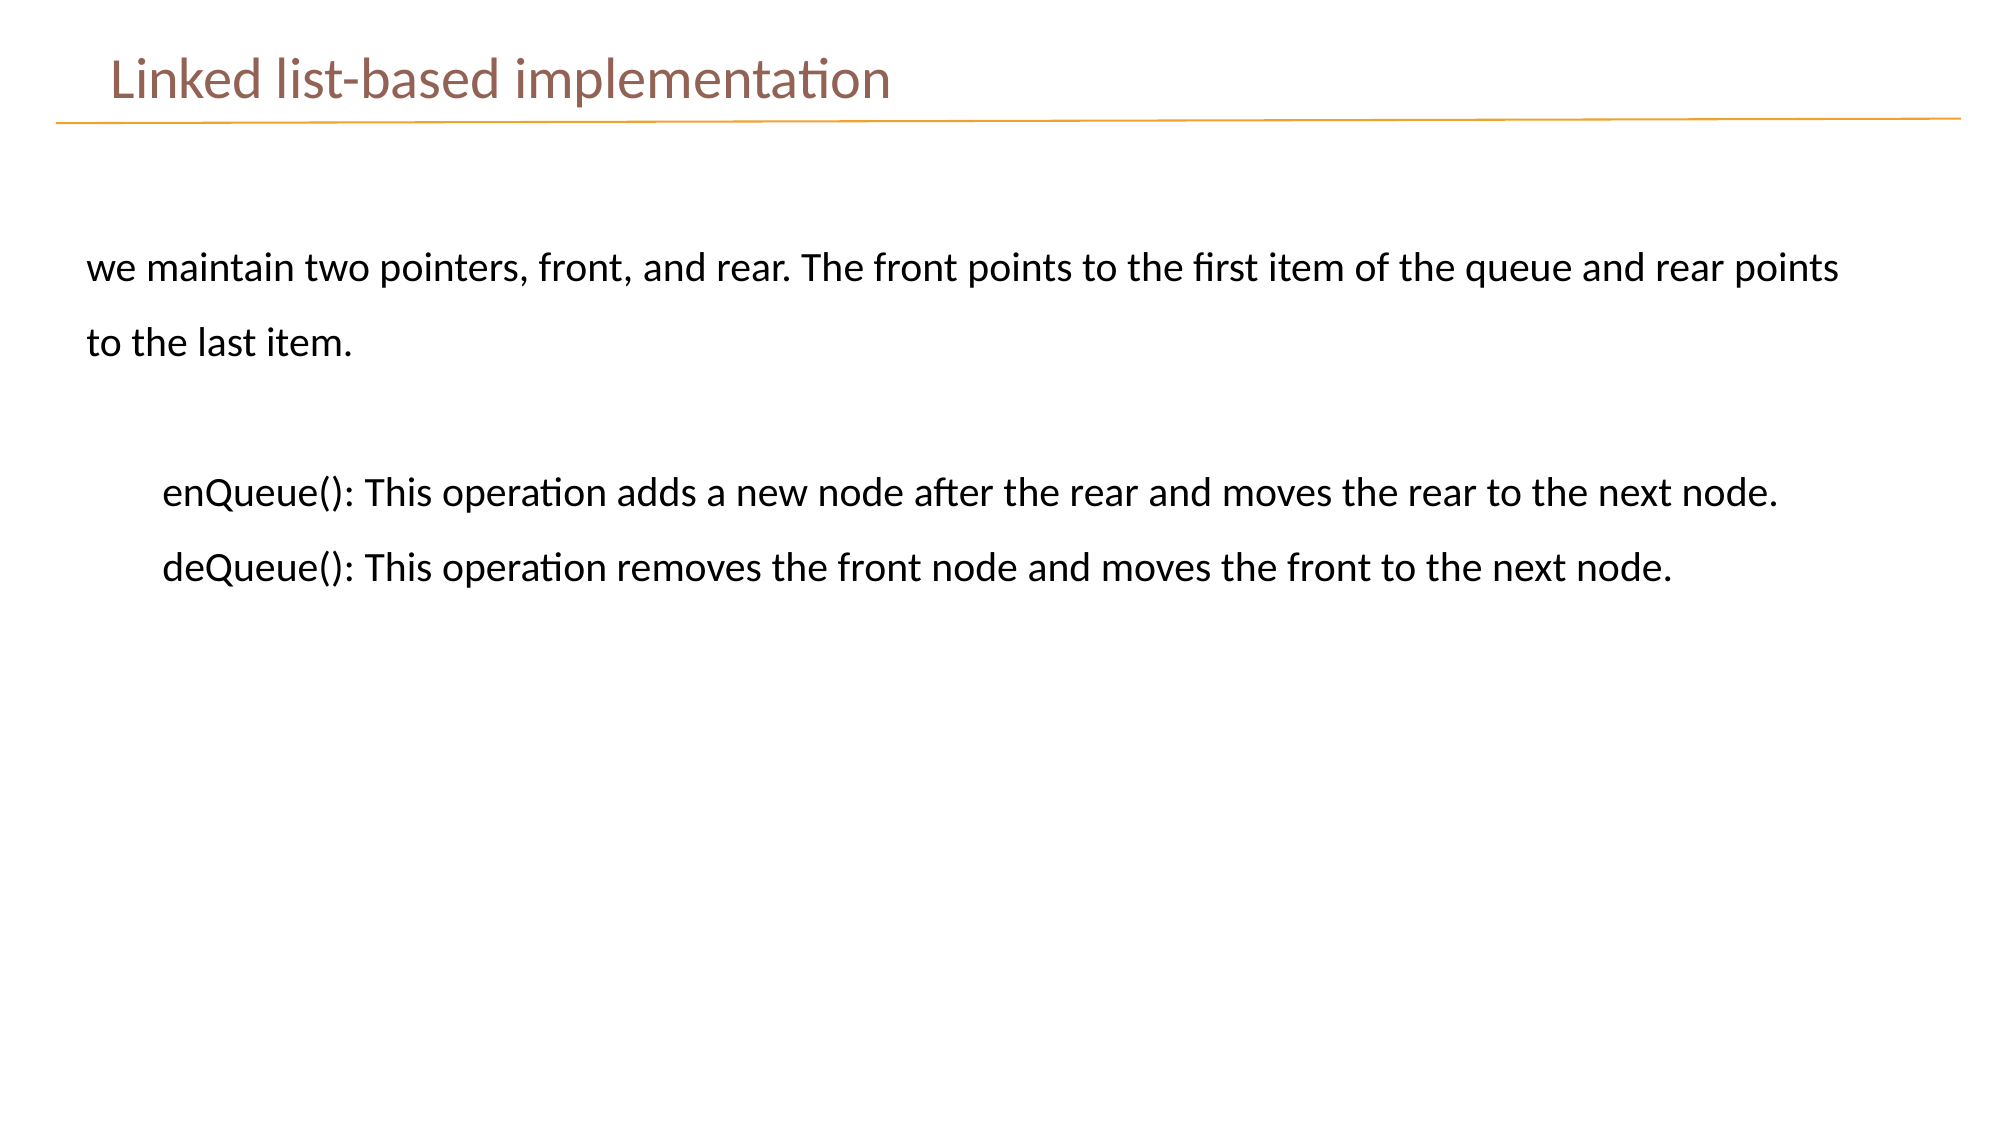

Linked list-based implementation
we maintain two pointers, front, and rear. The front points to the first item of the queue and rear points to the last item.

        enQueue(): This operation adds a new node after the rear and moves the rear to the next node.
        deQueue(): This operation removes the front node and moves the front to the next node.